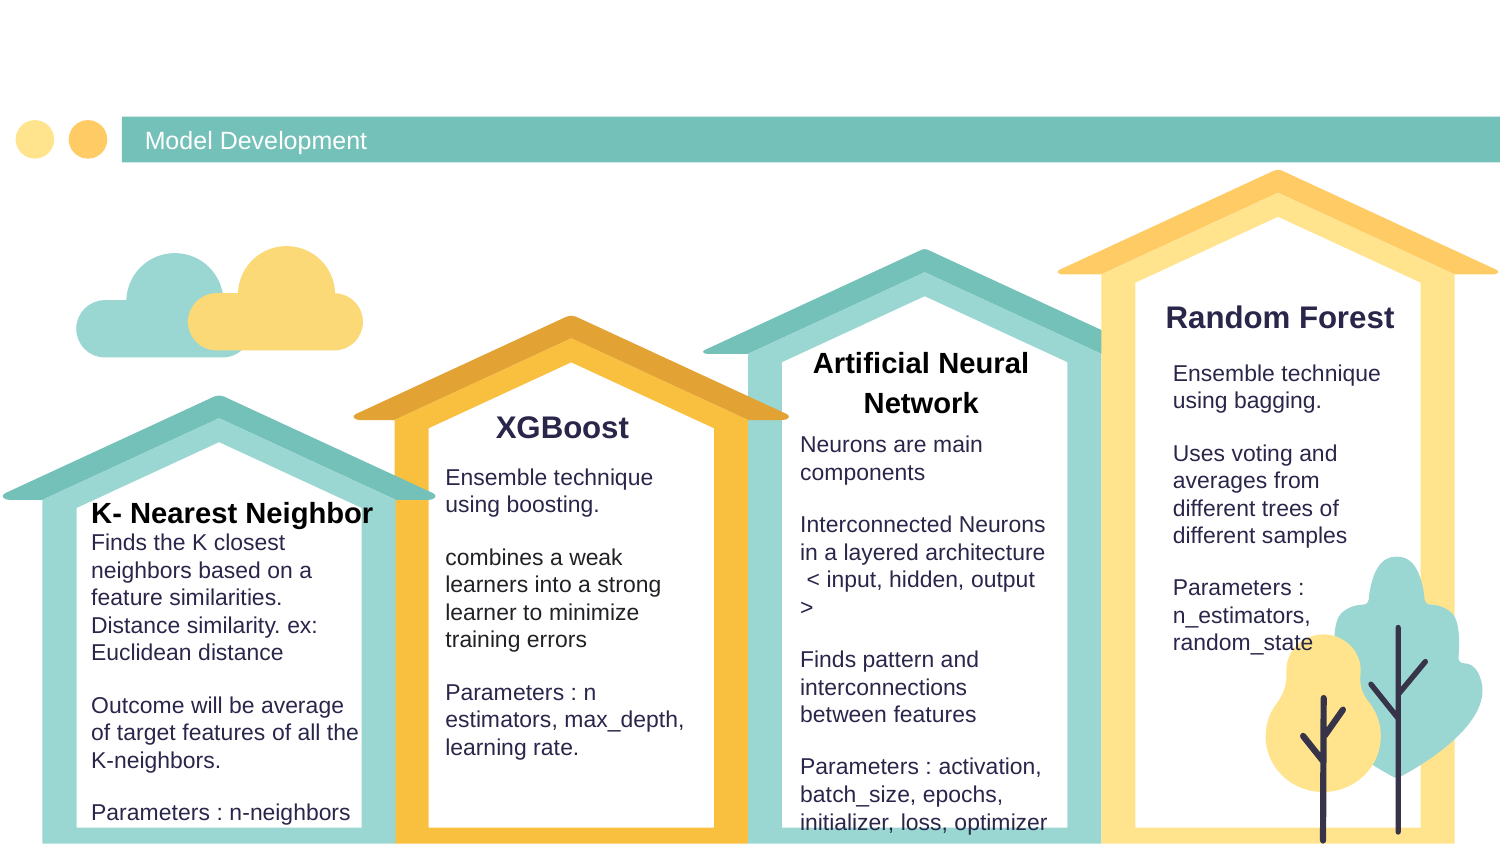

# Model Development

Random Forest
Artificial Neural Network
Ensemble technique using bagging.
Uses voting and averages from different trees of different samples
Parameters : n_estimators, random_state

XGBoost
Neurons are main components
Interconnected Neurons in a layered architecture  < input, hidden, output >
Finds pattern and interconnections between features
Parameters : activation, batch_size, epochs, initializer, loss, optimizer
Ensemble technique  using boosting.
combines a weak learners into a strong learner to minimize training errors
Parameters : n estimators, max_depth, learning rate.
K- Nearest Neighbor
Finds the K closest neighbors based on a feature similarities. Distance similarity. ex: Euclidean distance
Outcome will be average of target features of all the K-neighbors.
Parameters : n-neighbors